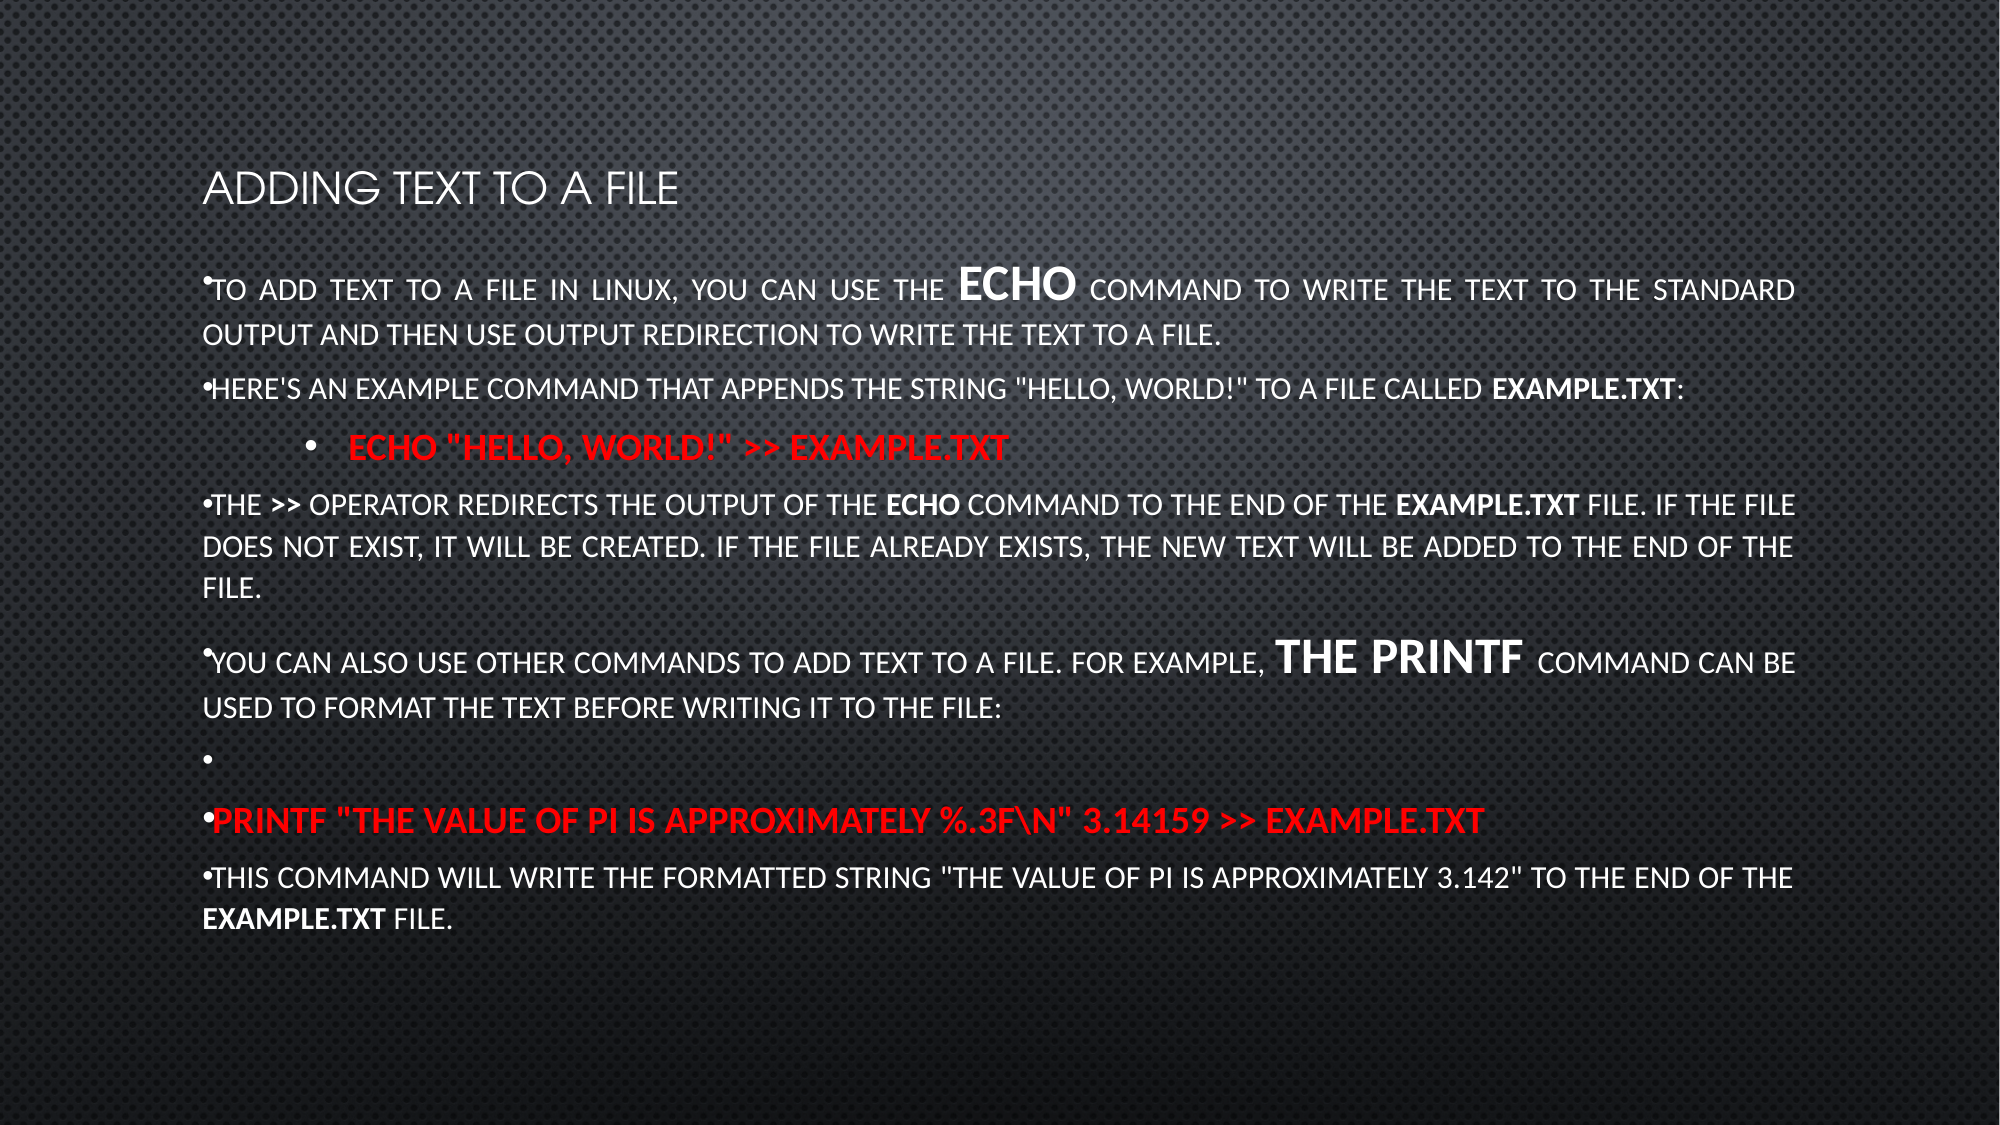

# ADDING TEXT TO A FILE
To add text to a file in Linux, you can use the echo command to write the text to the standard output and then use output redirection to write the text to a file.
Here's an example command that appends the string "Hello, world!" to a file called example.txt:
echo "Hello, world!" >> example.txt
The >> operator redirects the output of the echo command to the end of the example.txt file. If the file does not exist, it will be created. If the file already exists, the new text will be added to the end of the file.
You can also use other commands to add text to a file. For example, the printf command can be used to format the text before writing it to the file:

printf "The value of pi is approximately %.3f\n" 3.14159 >> example.txt
This command will write the formatted string "The value of pi is approximately 3.142" to the end of the example.txt file.